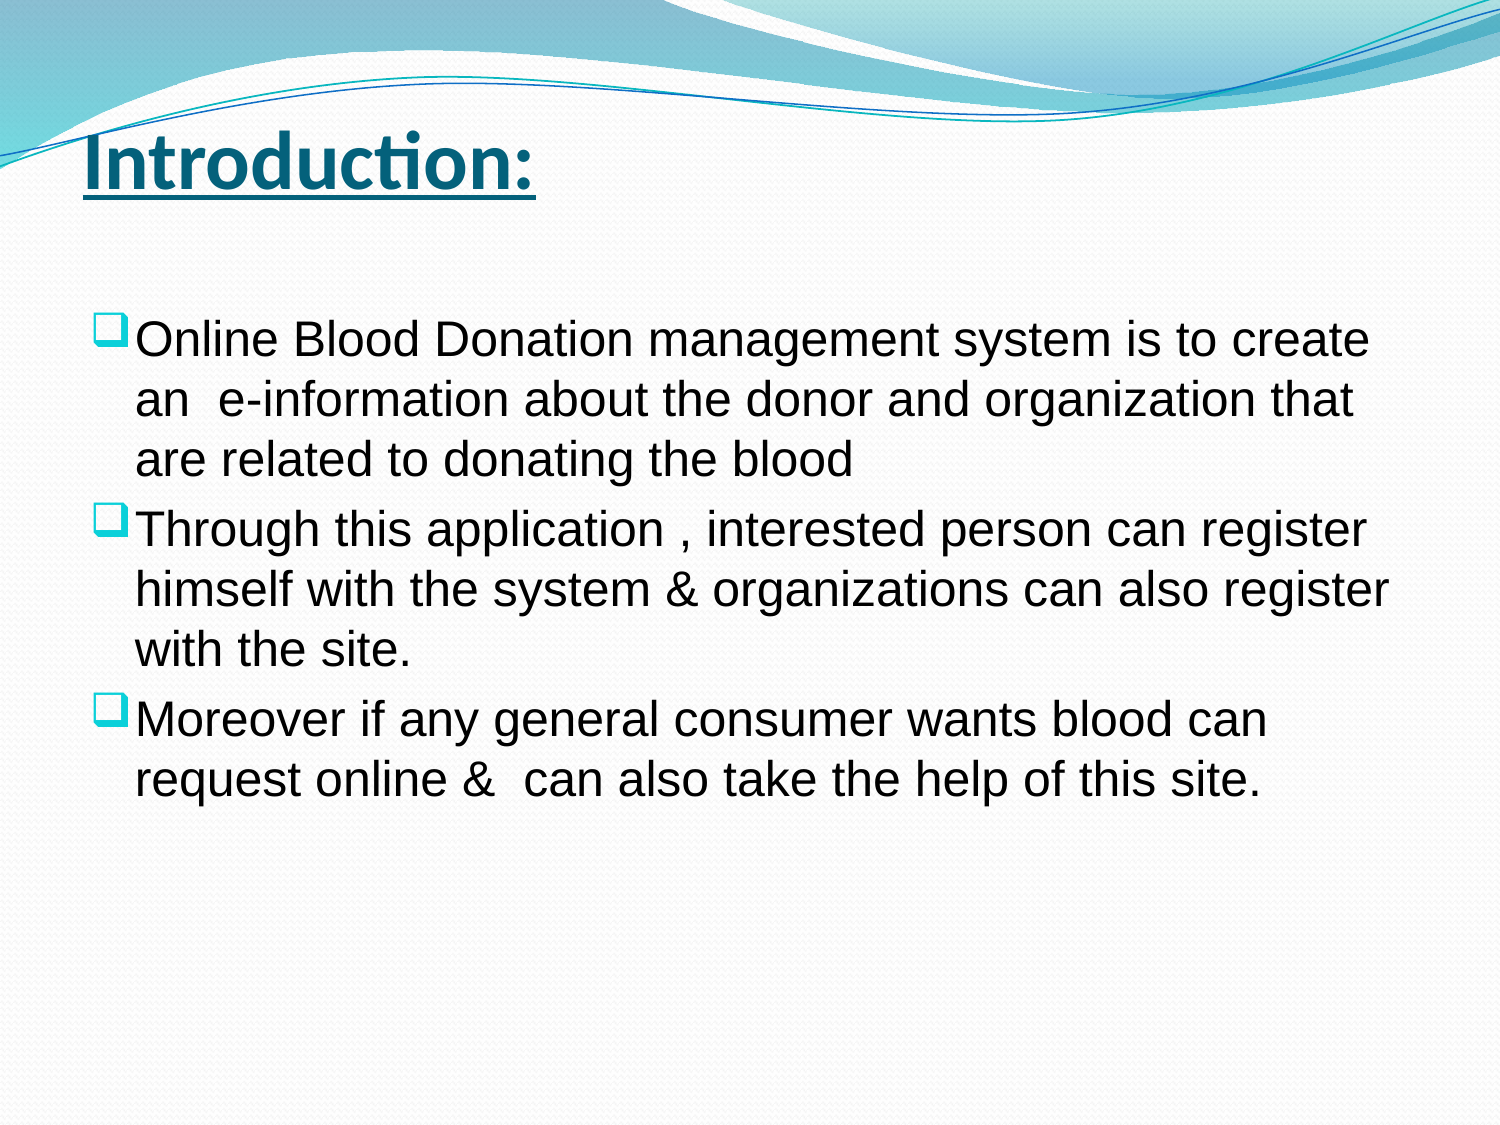

# Introduction:

Online Blood Donation management system is to create an  e-information about the donor and organization that are related to donating the blood
Through this application , interested person can register himself with the system & organizations can also register with the site.
Moreover if any general consumer wants blood can  request online &  can also take the help of this site.